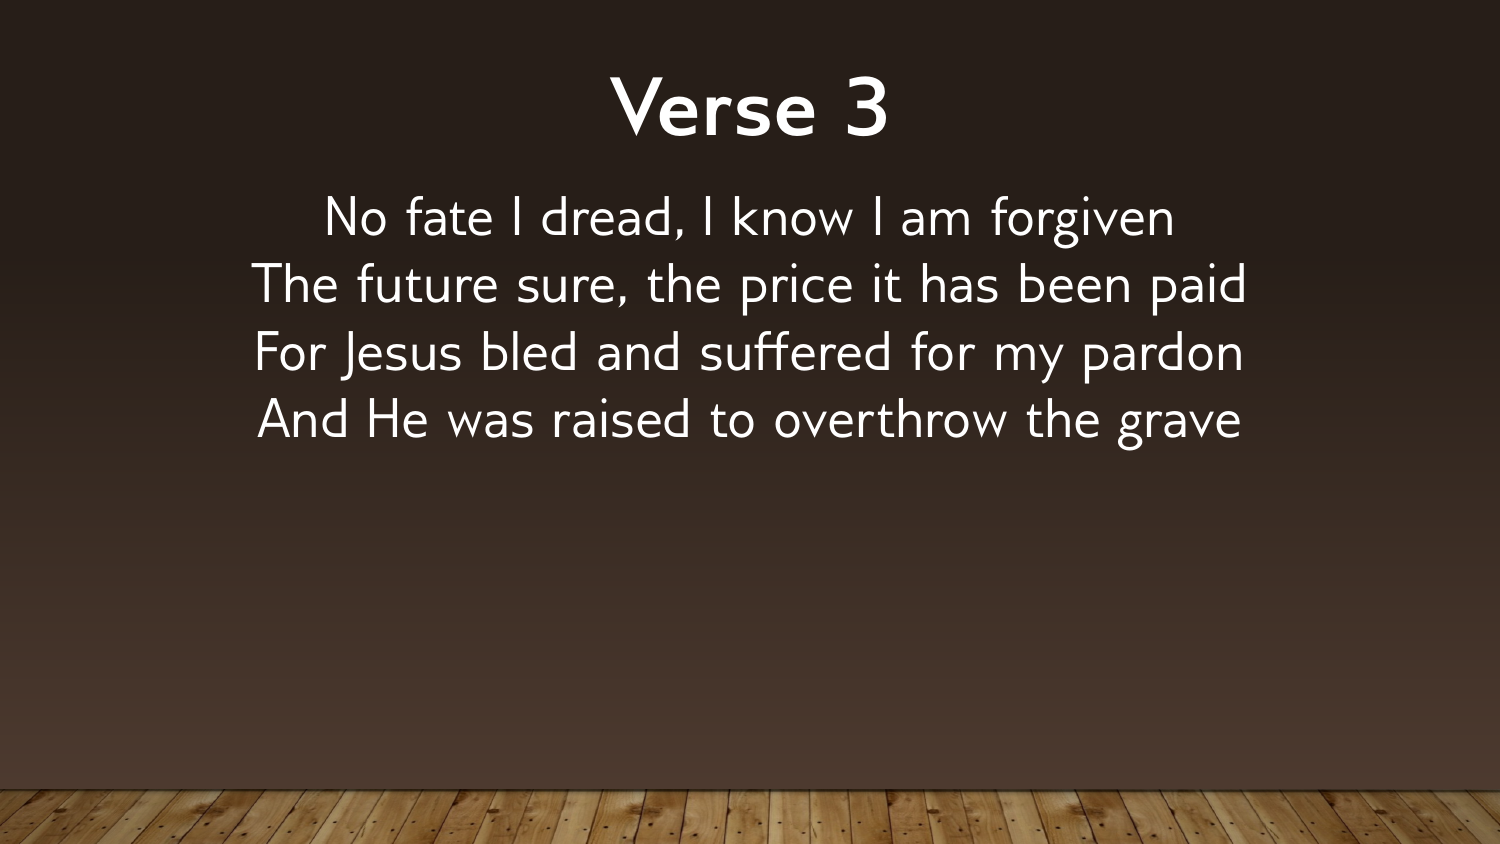

Verse 3
No fate I dread, I know I am forgiven
The future sure, the price it has been paid
For Jesus bled and suffered for my pardon
And He was raised to overthrow the grave